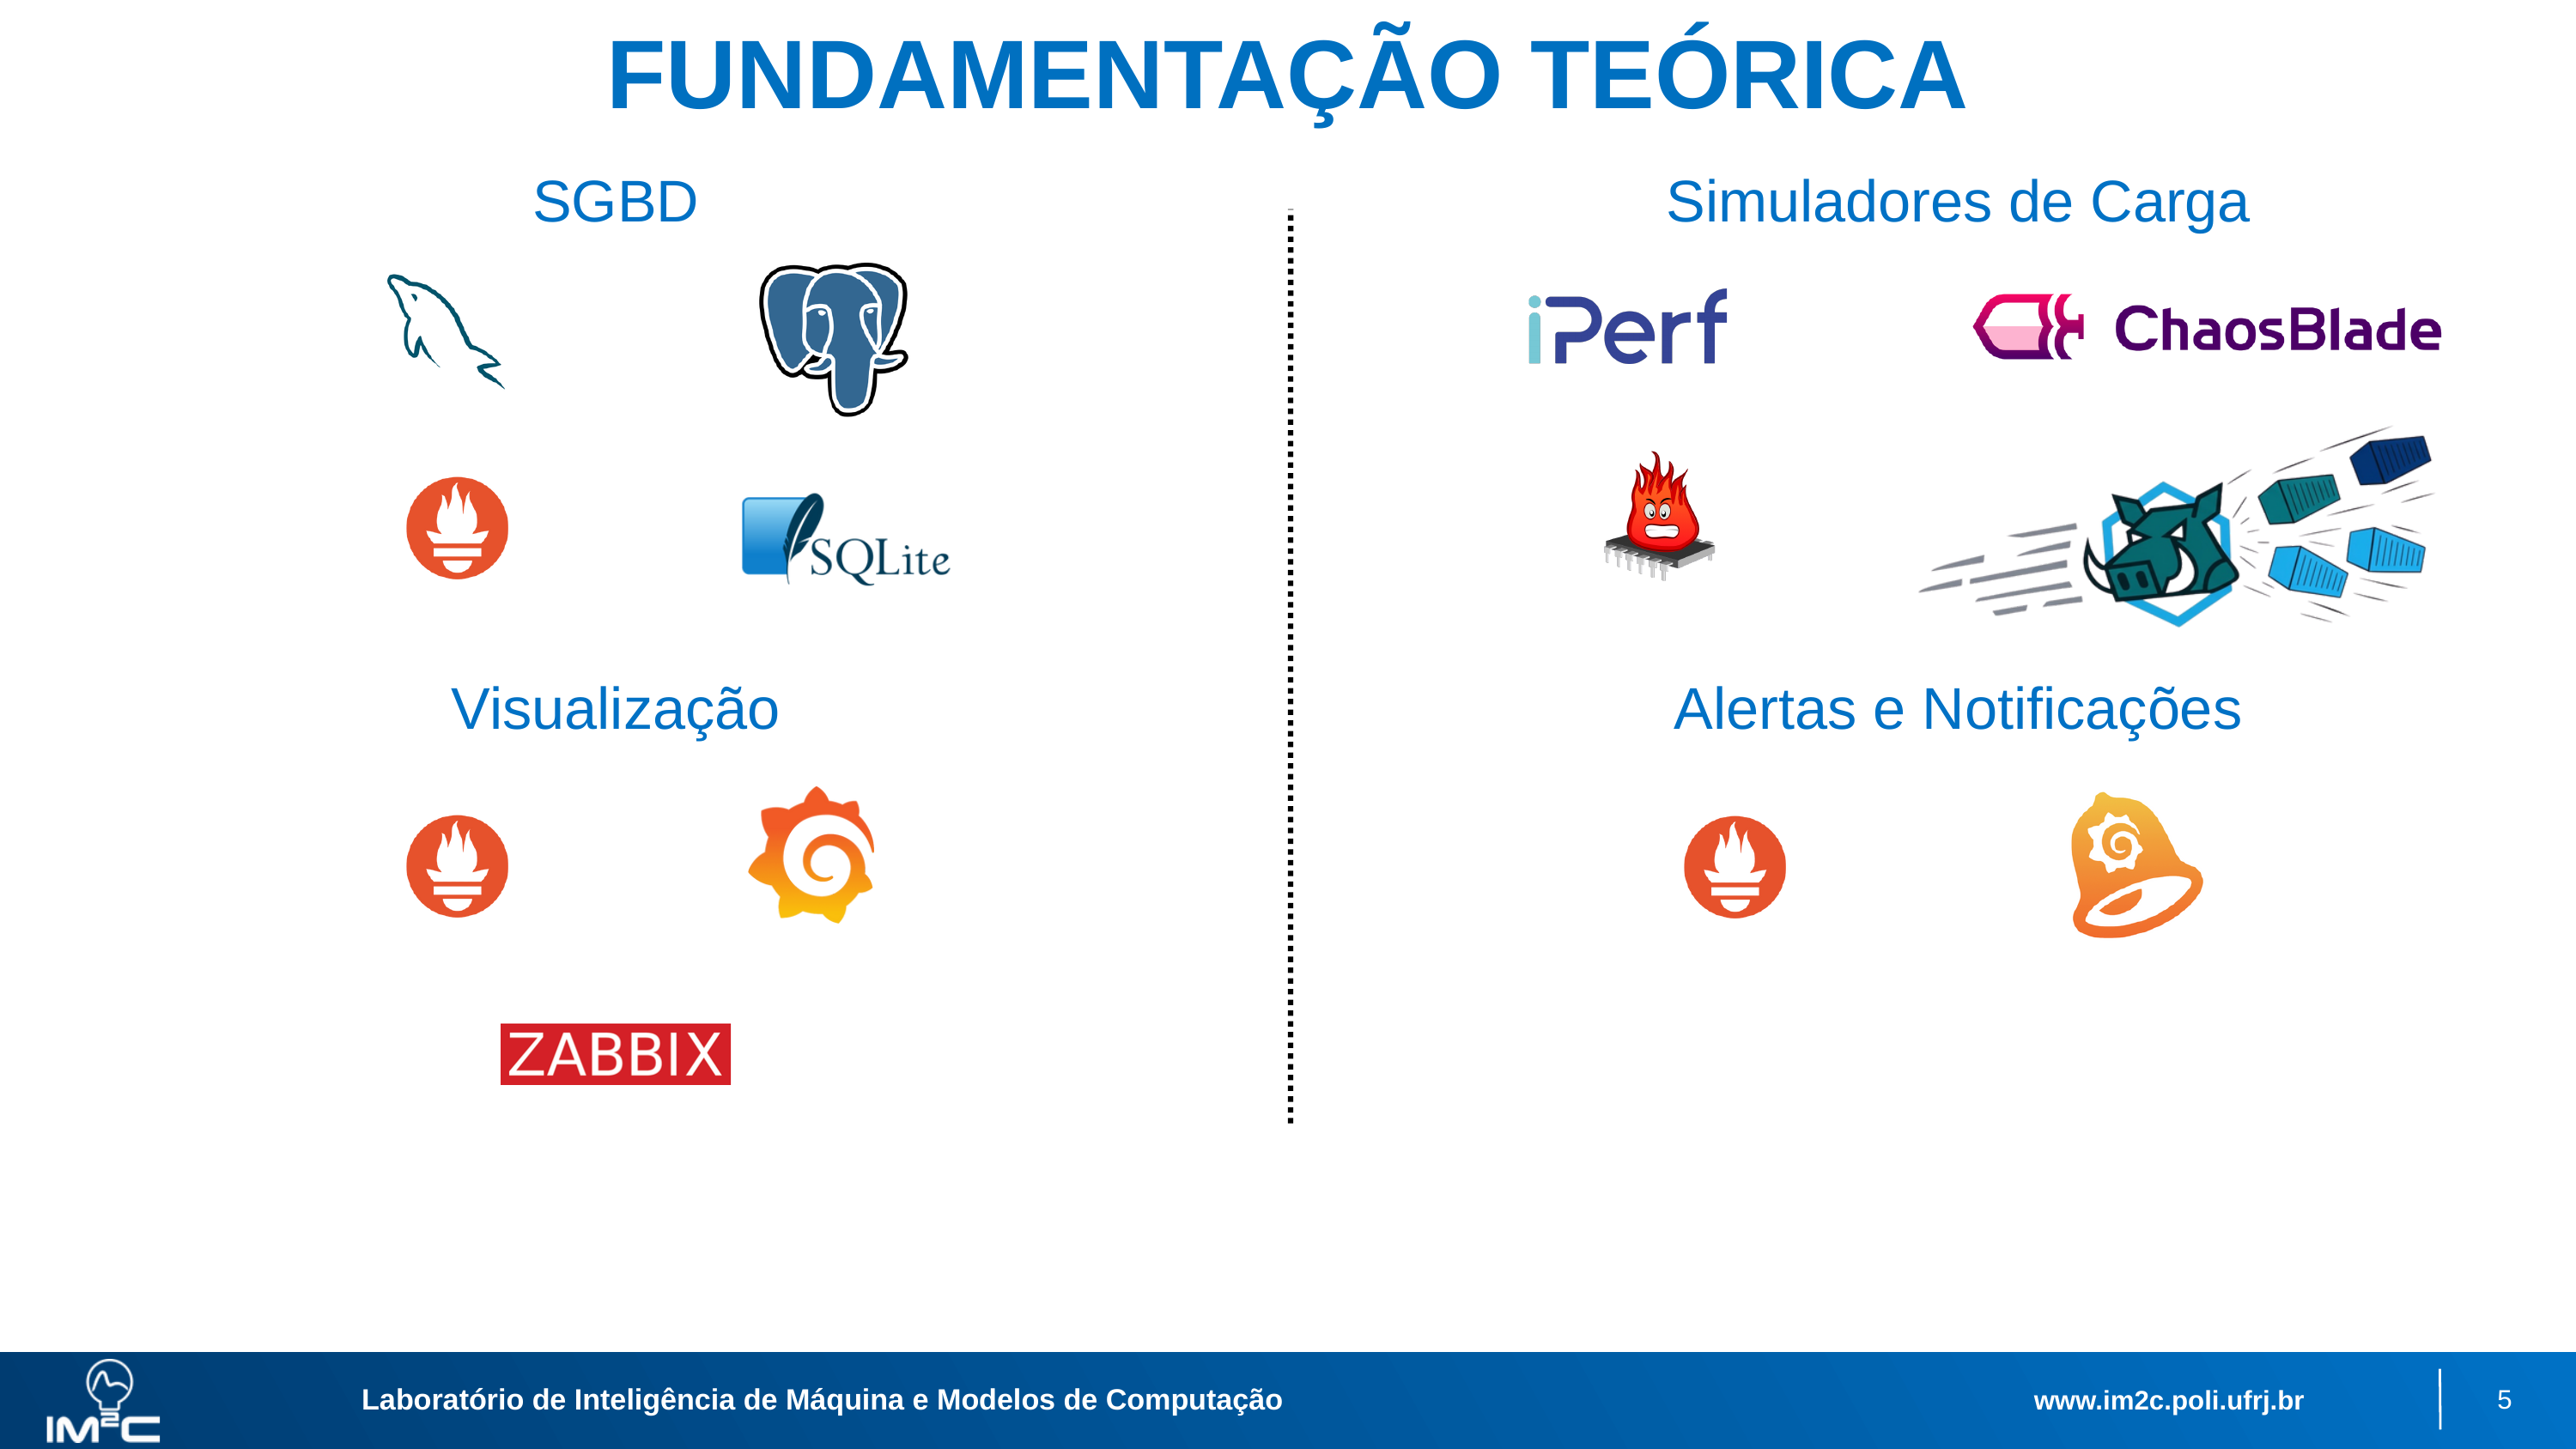

FUNDAMENTAÇÃO TEÓRICA
SGBD
Simuladores de Carga

Visualização
Alertas e Notificações

Laboratório de Inteligência de Máquina e Modelos de Computação

www.im2c.poli.ufrj.br

5